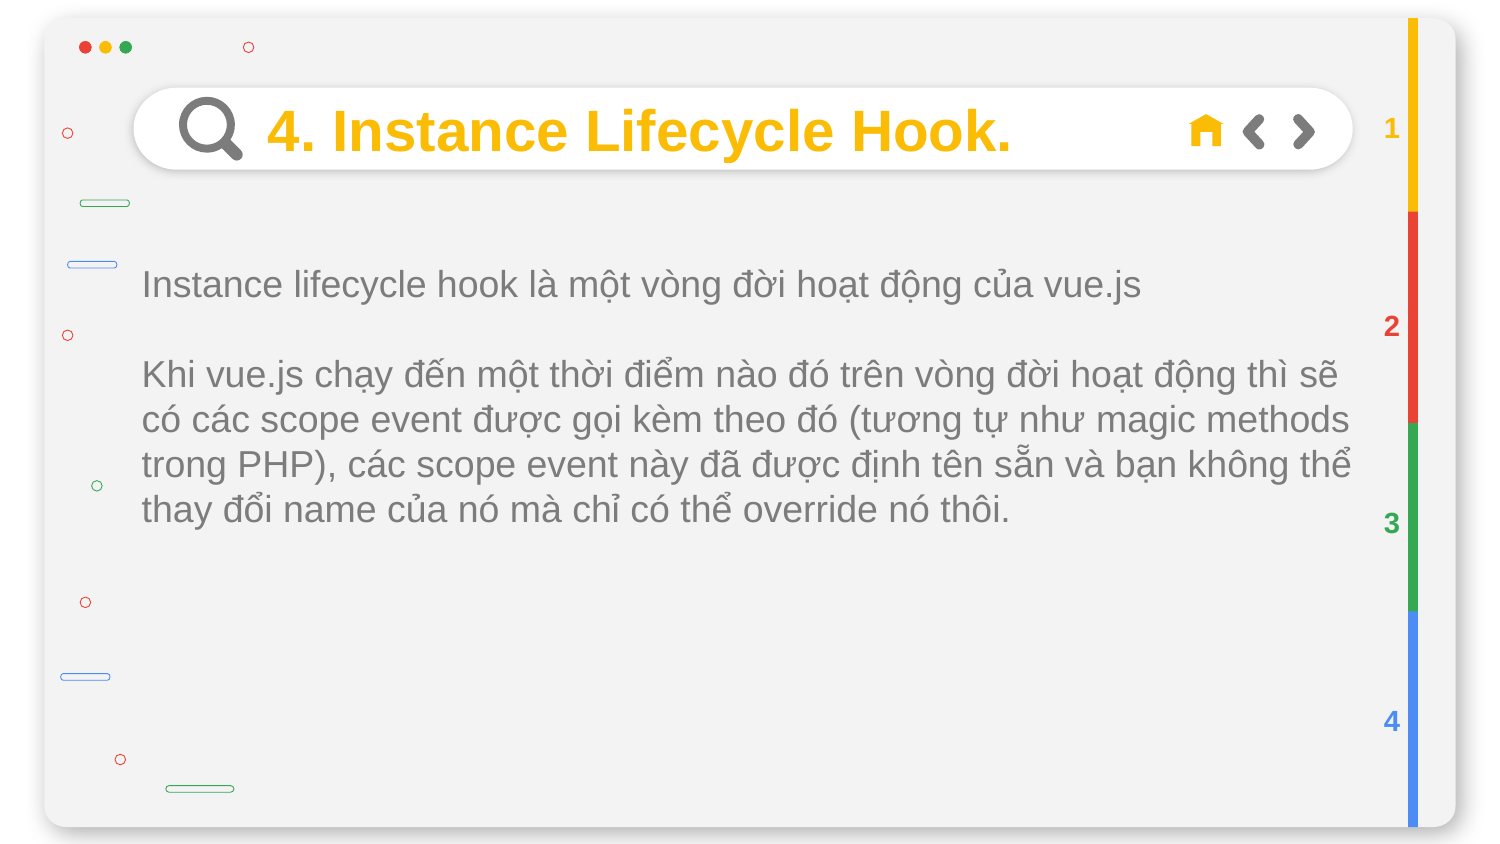

# 4. Instance Lifecycle Hook.
1

Instance lifecycle hook là một vòng đời hoạt động của vue.js

Khi vue.js chạy đến một thời điểm nào đó trên vòng đời hoạt động thì sẽ có các scope event được gọi kèm theo đó (tương tự như magic methods trong PHP), các scope event này đã được định tên sẵn và bạn không thể thay đổi name của nó mà chỉ có thể override nó thôi.
2

3

4